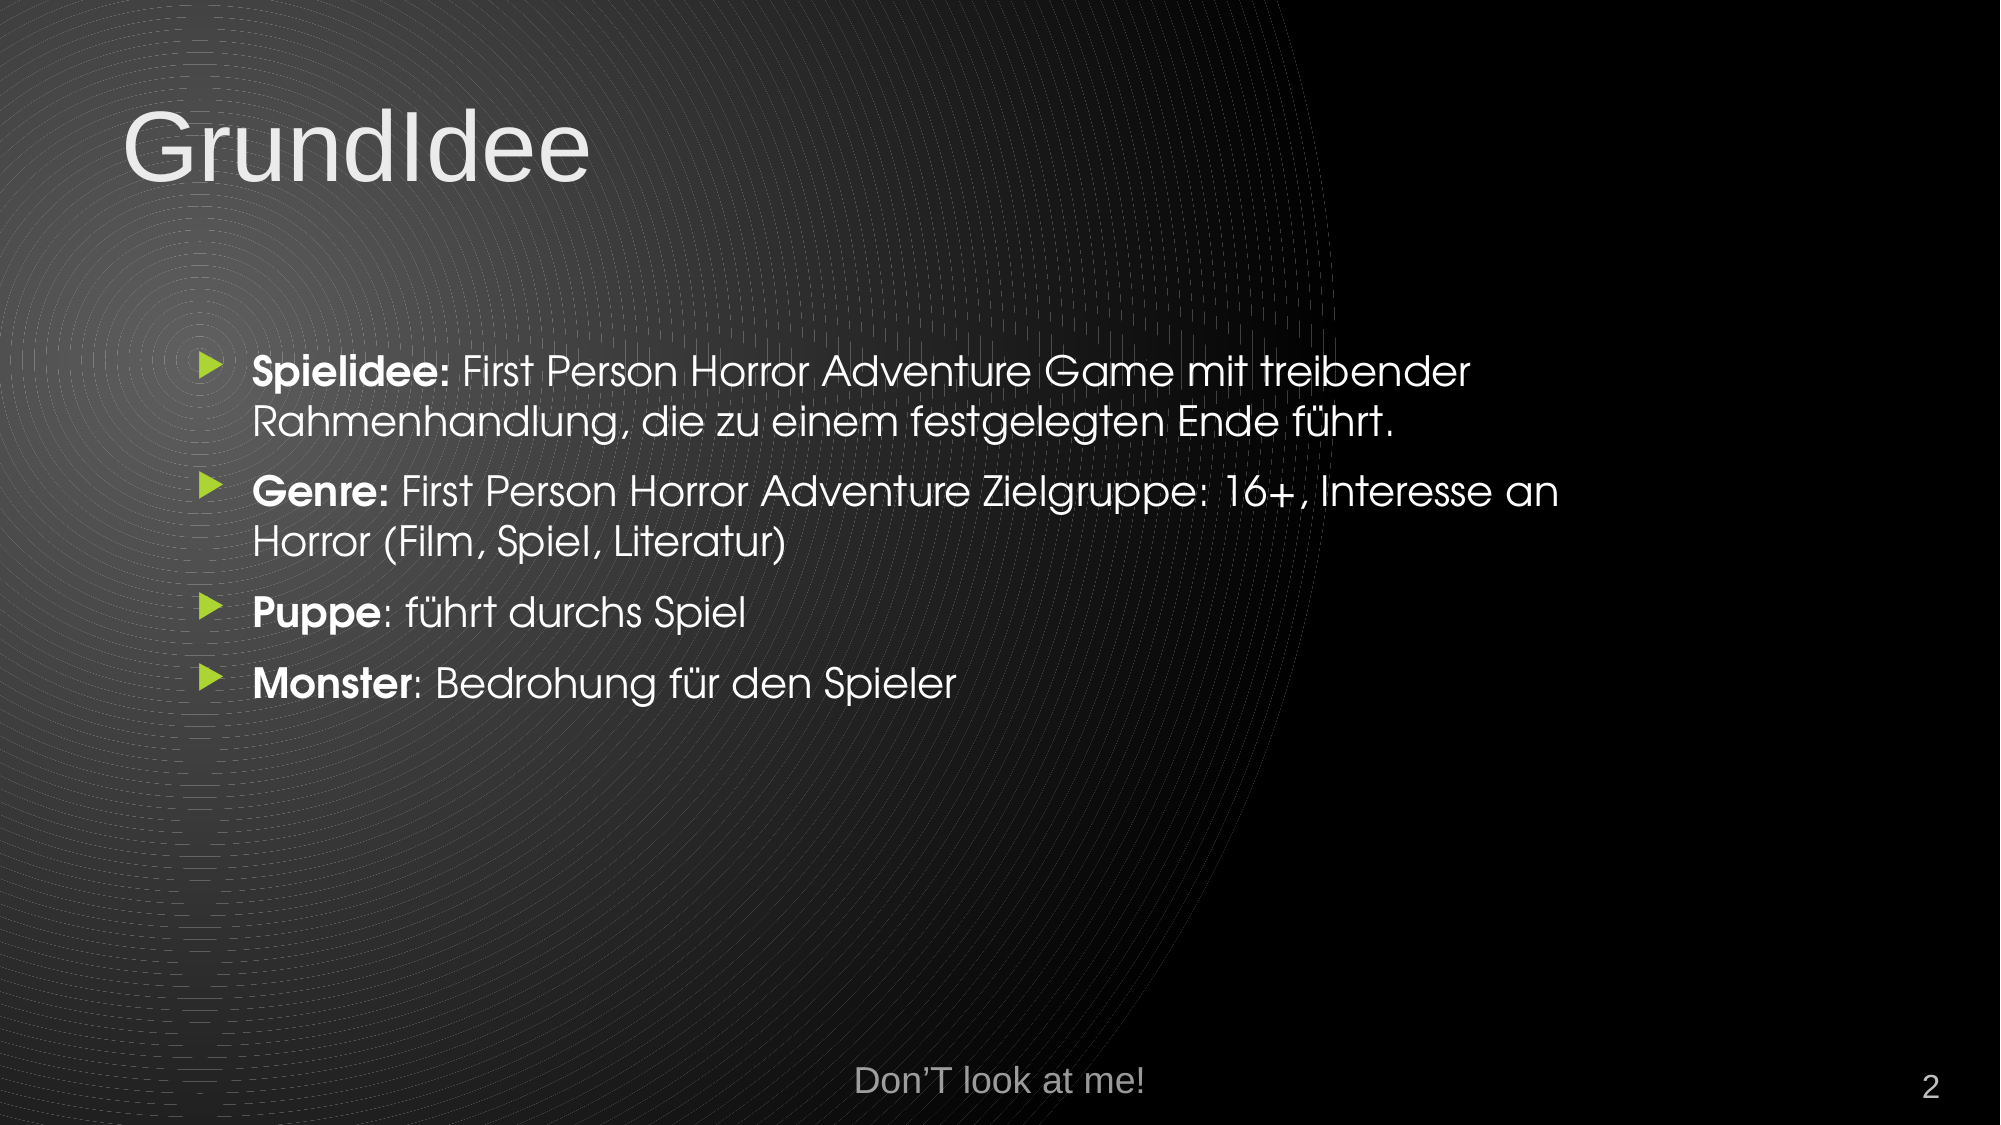

# GrundIdee
Spielidee: First Person Horror Adventure Game mit treibender Rahmenhandlung, die zu einem festgelegten Ende führt.
Genre: First Person Horror Adventure Zielgruppe: 16+, Interesse an Horror (Film, Spiel, Literatur)
Puppe: führt durchs Spiel
Monster: Bedrohung für den Spieler
2
Don’T look at me!